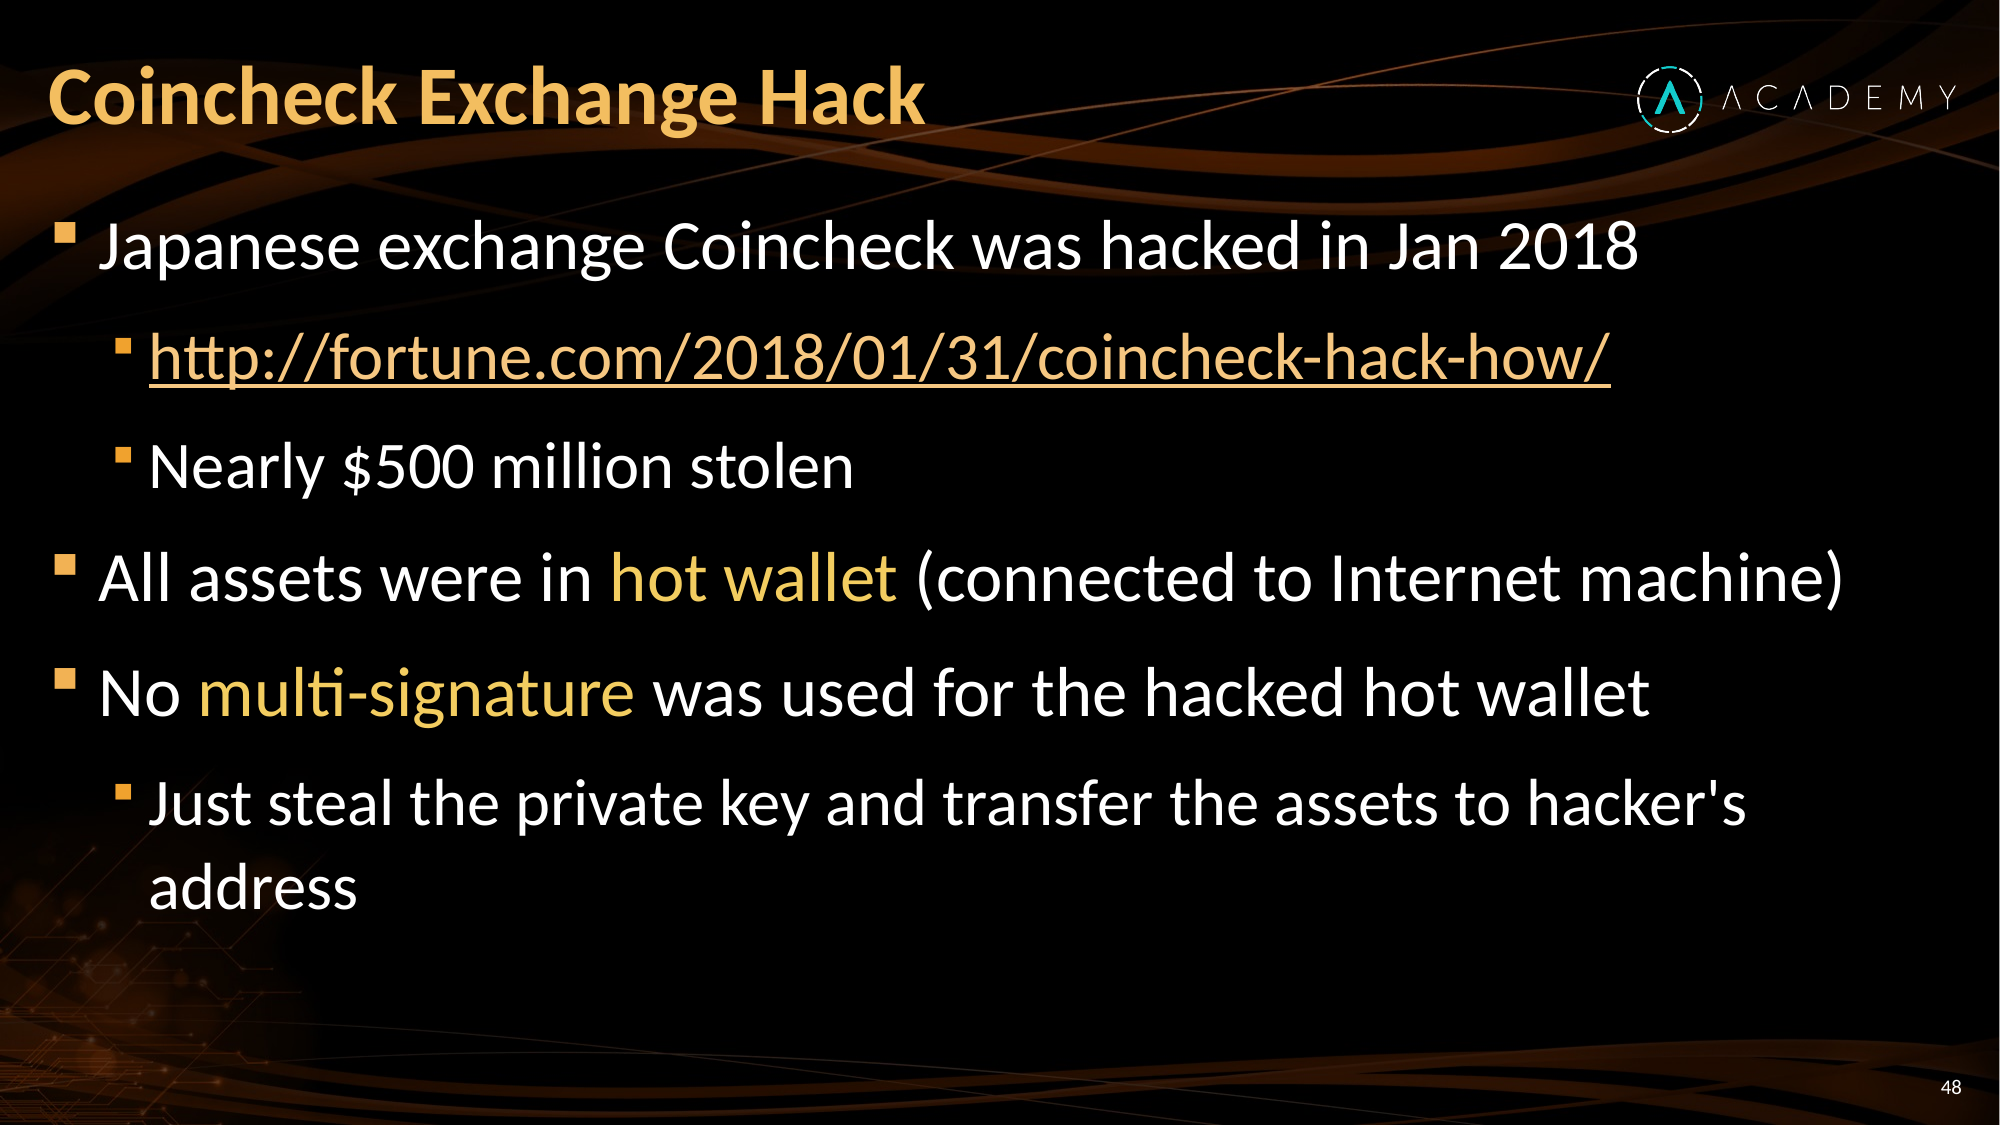

# Coincheck Exchange Hack
Japanese exchange Coincheck was hacked in Jan 2018
http://fortune.com/2018/01/31/coincheck-hack-how/
Nearly $500 million stolen
All assets were in hot wallet (connected to Internet machine)
No multi-signature was used for the hacked hot wallet
Just steal the private key and transfer the assets to hacker's address
48